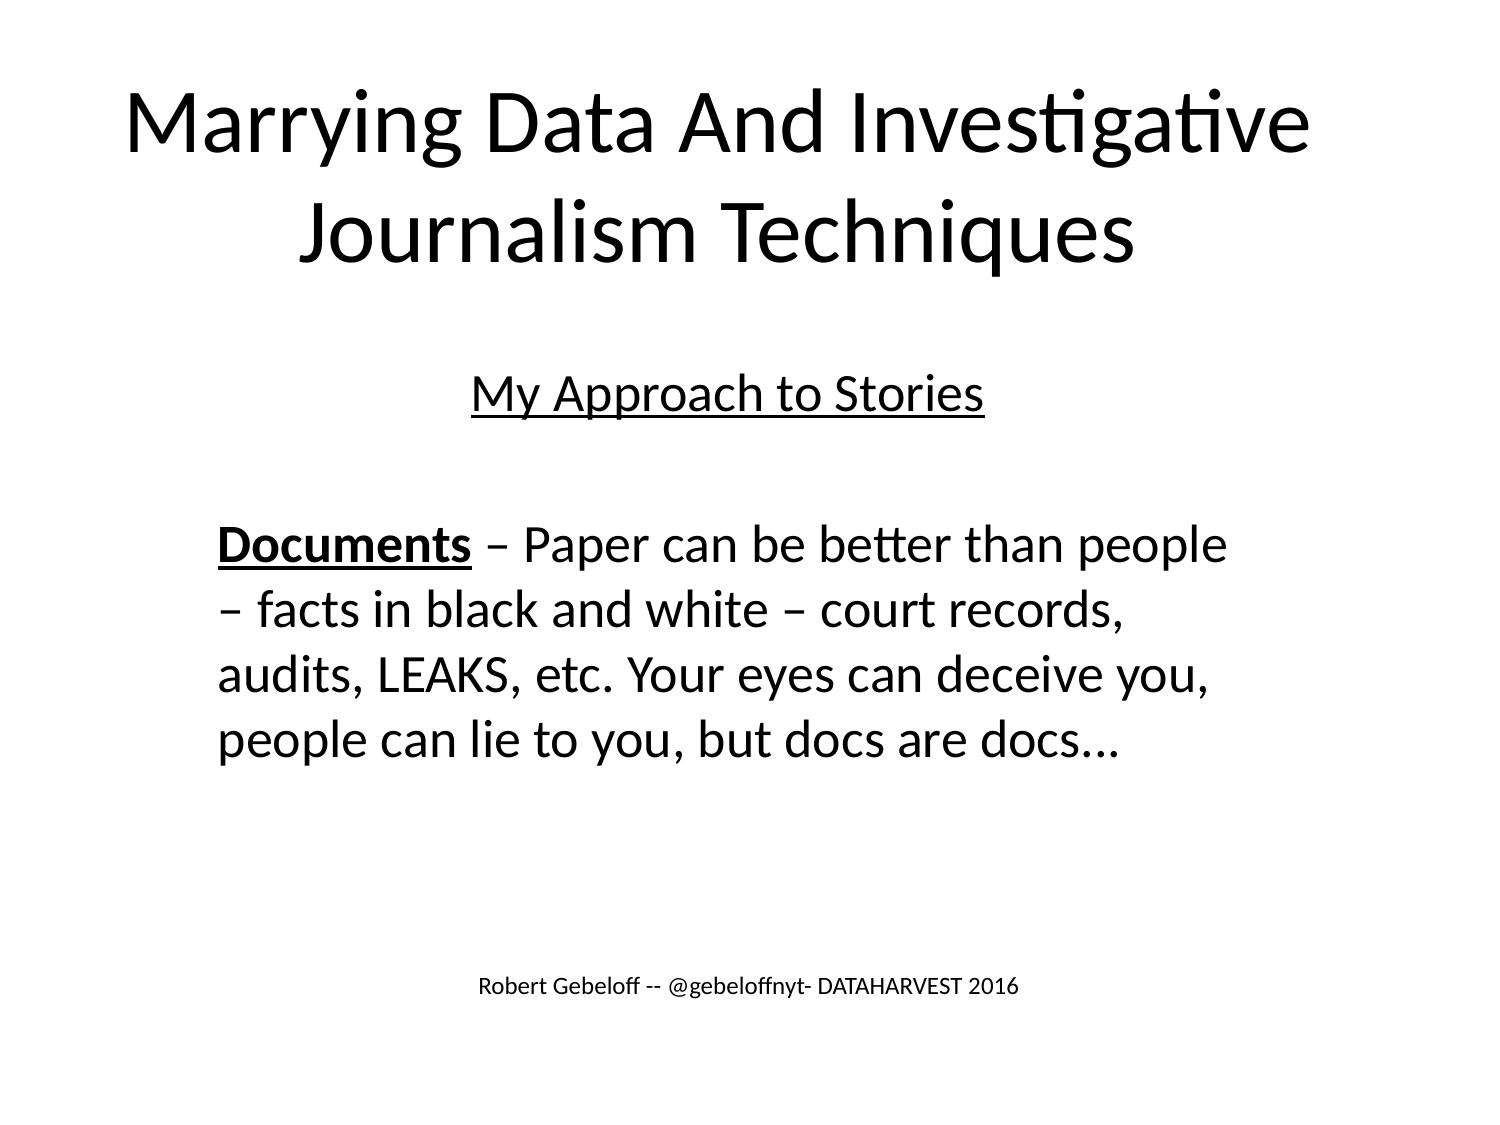

# Marrying Data And Investigative Journalism Techniques
My Approach to Stories

Documents – Paper can be better than people – facts in black and white – court records, audits, LEAKS, etc. Your eyes can deceive you, people can lie to you, but docs are docs...

Robert Gebeloff -- @gebeloffnyt- DATAHARVEST 2016